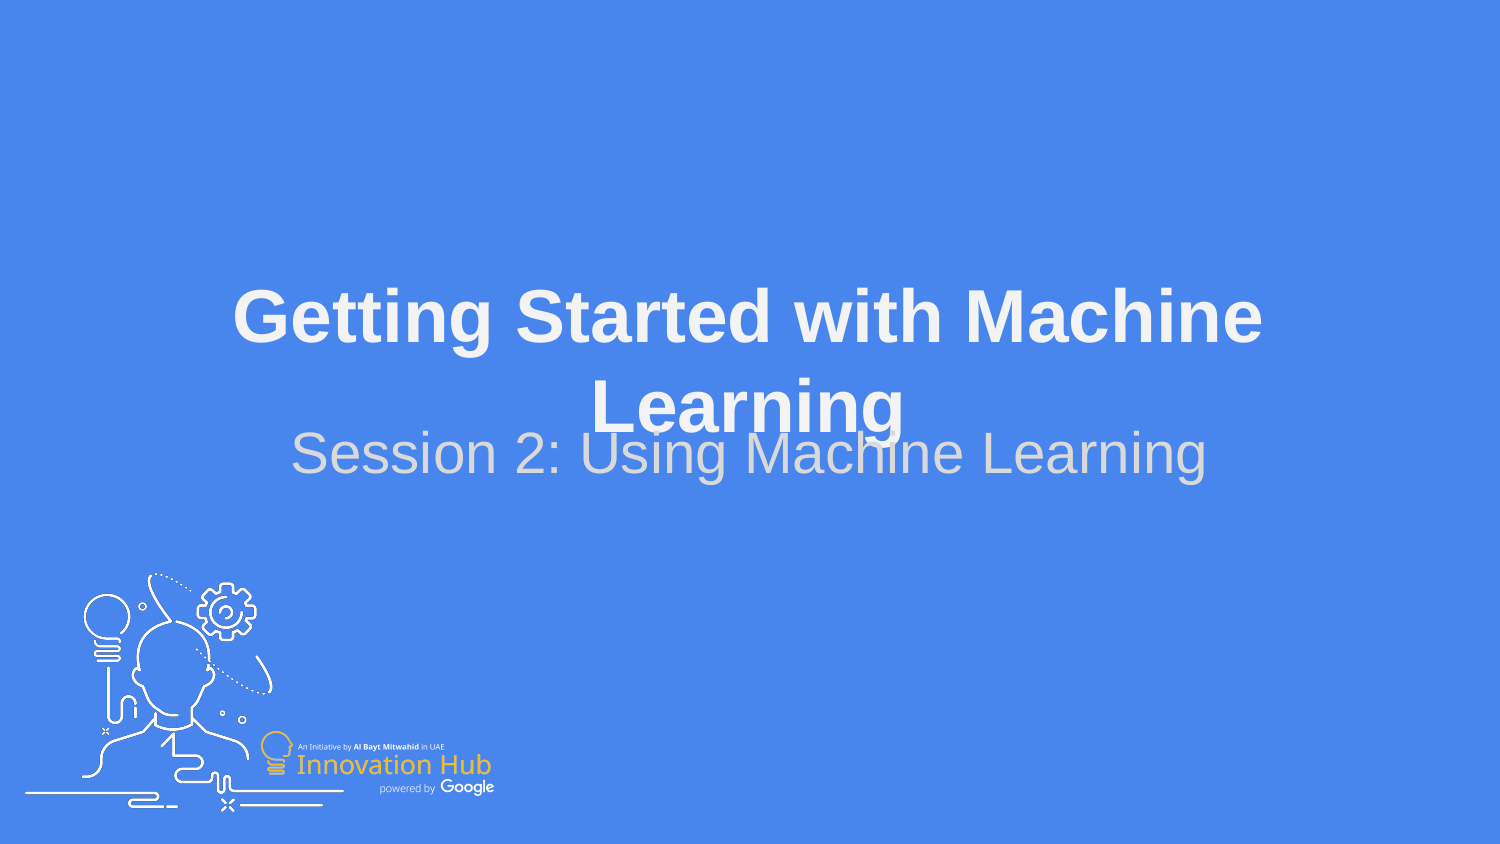

# Getting Started with Machine Learning

Session 2: Using Machine Learning